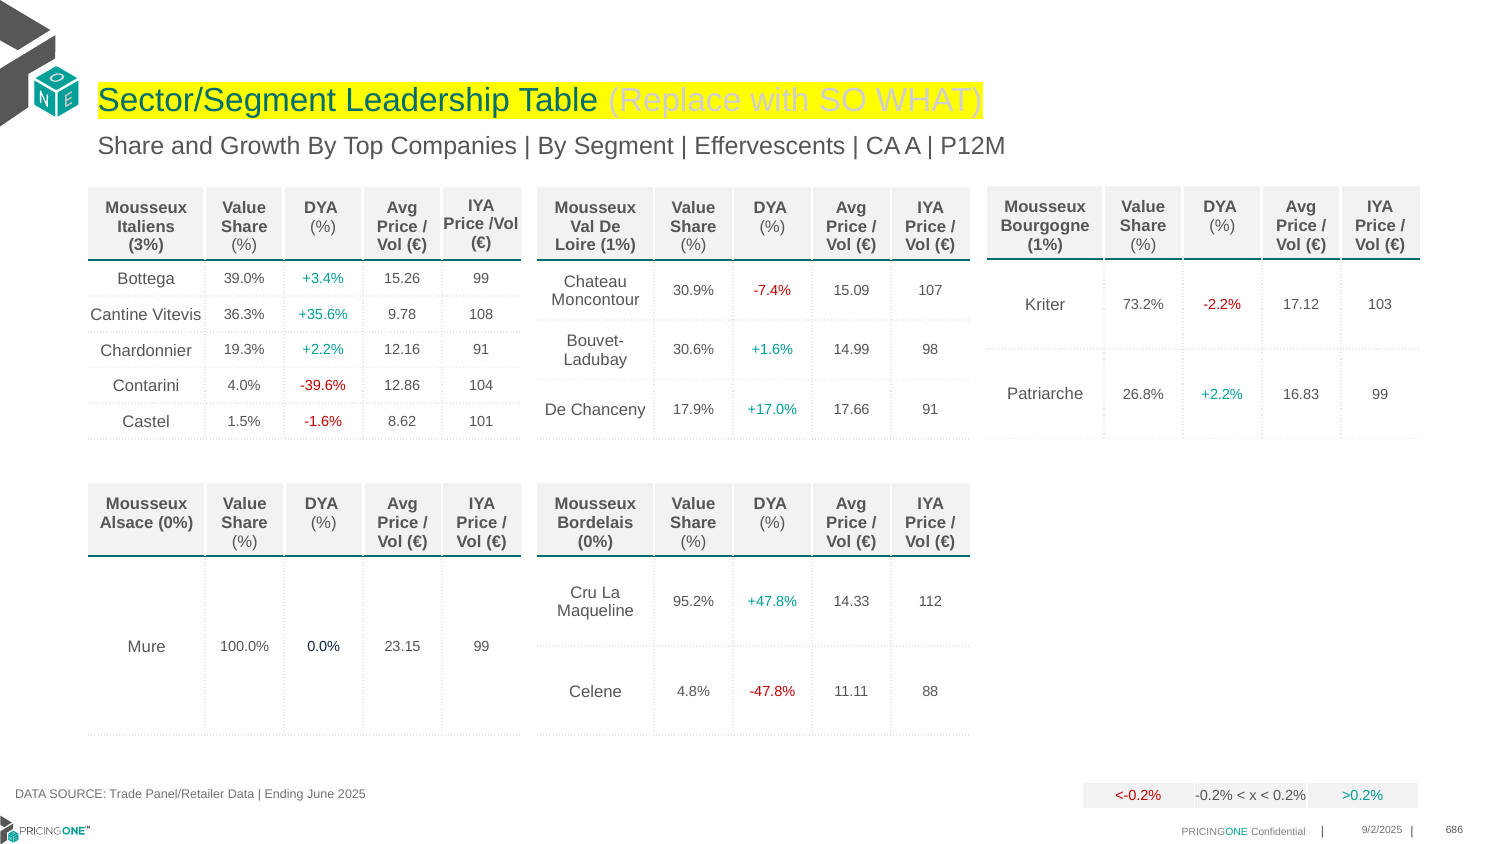

# Sector/Segment Leadership Table (Replace with SO WHAT)
Share and Growth By Top Companies | By Segment | Effervescents | CA A | P12M
| Mousseux Bourgogne (1%) | Value Share (%) | DYA (%) | Avg Price /Vol (€) | IYA Price /Vol (€) |
| --- | --- | --- | --- | --- |
| Kriter | 73.2% | -2.2% | 17.12 | 103 |
| Patriarche | 26.8% | +2.2% | 16.83 | 99 |
| Mousseux Italiens (3%) | Value Share (%) | DYA (%) | Avg Price /Vol (€) | IYA Price /Vol (€) |
| --- | --- | --- | --- | --- |
| Bottega | 39.0% | +3.4% | 15.26 | 99 |
| Cantine Vitevis | 36.3% | +35.6% | 9.78 | 108 |
| Chardonnier | 19.3% | +2.2% | 12.16 | 91 |
| Contarini | 4.0% | -39.6% | 12.86 | 104 |
| Castel | 1.5% | -1.6% | 8.62 | 101 |
| Mousseux Val De Loire (1%) | Value Share (%) | DYA (%) | Avg Price /Vol (€) | IYA Price /Vol (€) |
| --- | --- | --- | --- | --- |
| Chateau Moncontour | 30.9% | -7.4% | 15.09 | 107 |
| Bouvet-Ladubay | 30.6% | +1.6% | 14.99 | 98 |
| De Chanceny | 17.9% | +17.0% | 17.66 | 91 |
| Mousseux Alsace (0%) | Value Share (%) | DYA (%) | Avg Price /Vol (€) | IYA Price /Vol (€) |
| --- | --- | --- | --- | --- |
| Mure | 100.0% | 0.0% | 23.15 | 99 |
| Mousseux Bordelais (0%) | Value Share (%) | DYA (%) | Avg Price /Vol (€) | IYA Price /Vol (€) |
| --- | --- | --- | --- | --- |
| Cru La Maqueline | 95.2% | +47.8% | 14.33 | 112 |
| Celene | 4.8% | -47.8% | 11.11 | 88 |
DATA SOURCE: Trade Panel/Retailer Data | Ending June 2025
| <-0.2% | -0.2% < x < 0.2% | >0.2% |
| --- | --- | --- |

9/2/2025
686